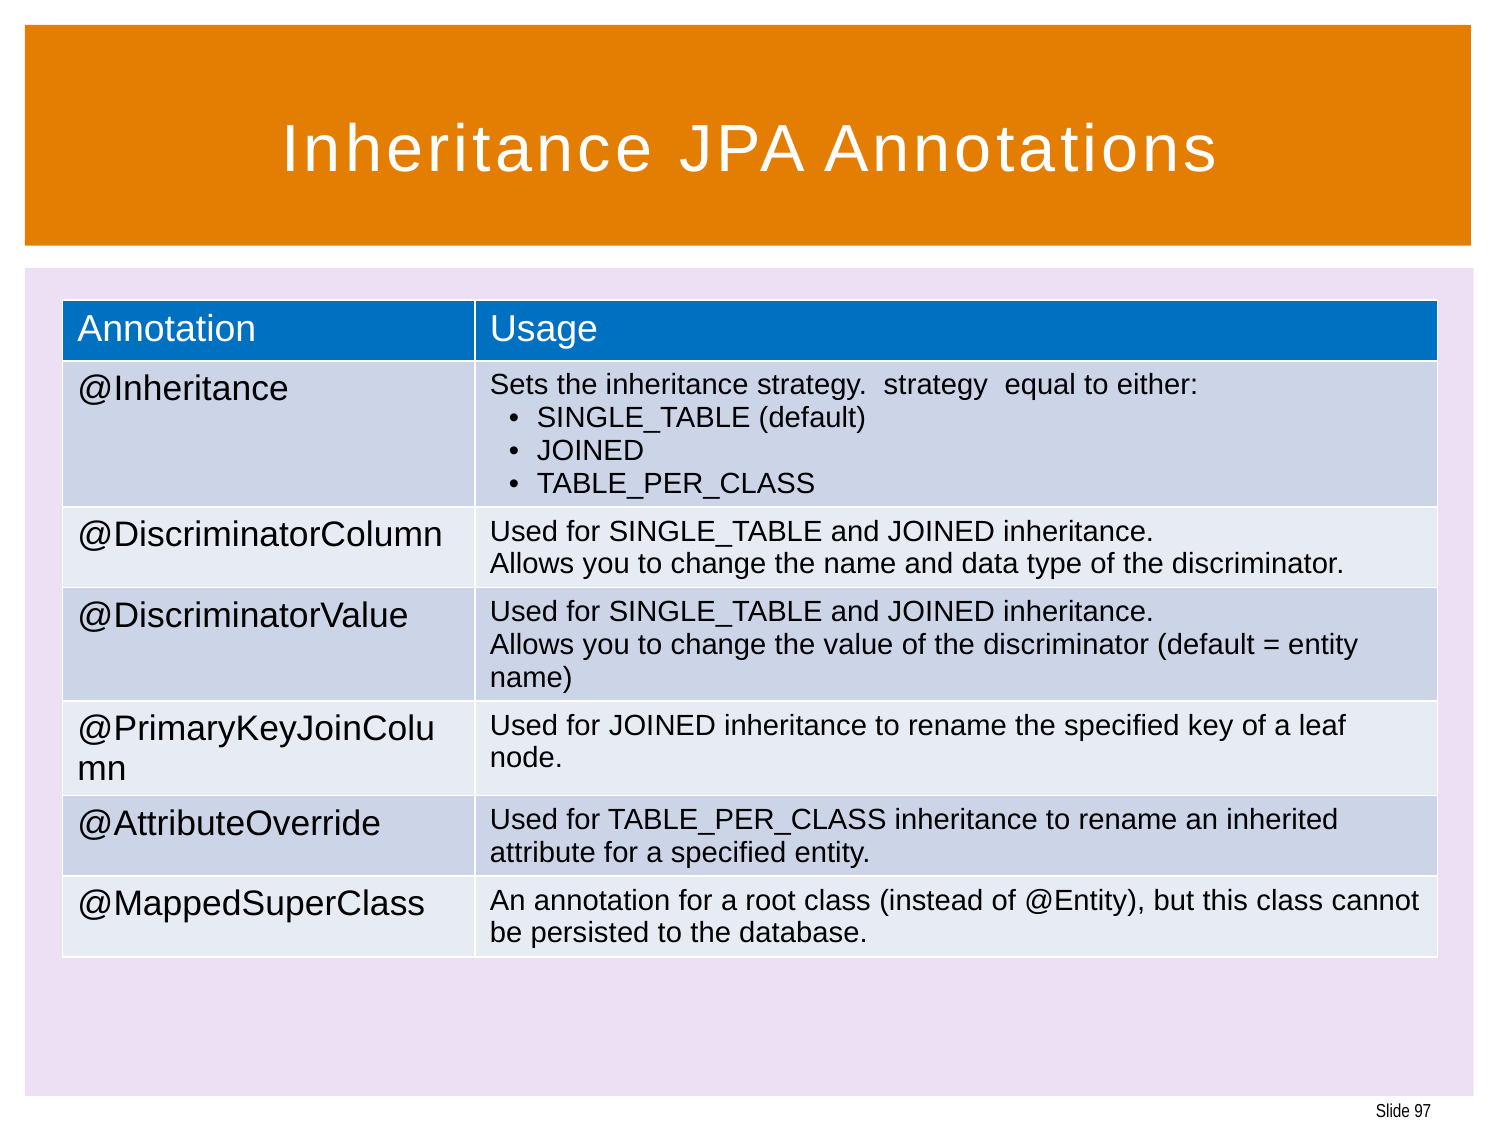

97
# Inheritance JPA Annotations
| Annotation | Usage |
| --- | --- |
| @Inheritance | Sets the inheritance strategy. strategy equal to either: SINGLE\_TABLE (default) JOINED TABLE\_PER\_CLASS |
| @DiscriminatorColumn | Used for SINGLE\_TABLE and JOINED inheritance. Allows you to change the name and data type of the discriminator. |
| @DiscriminatorValue | Used for SINGLE\_TABLE and JOINED inheritance. Allows you to change the value of the discriminator (default = entity name) |
| @PrimaryKeyJoinColumn | Used for JOINED inheritance to rename the specified key of a leaf node. |
| @AttributeOverride | Used for TABLE\_PER\_CLASS inheritance to rename an inherited attribute for a specified entity. |
| @MappedSuperClass | An annotation for a root class (instead of @Entity), but this class cannot be persisted to the database. |